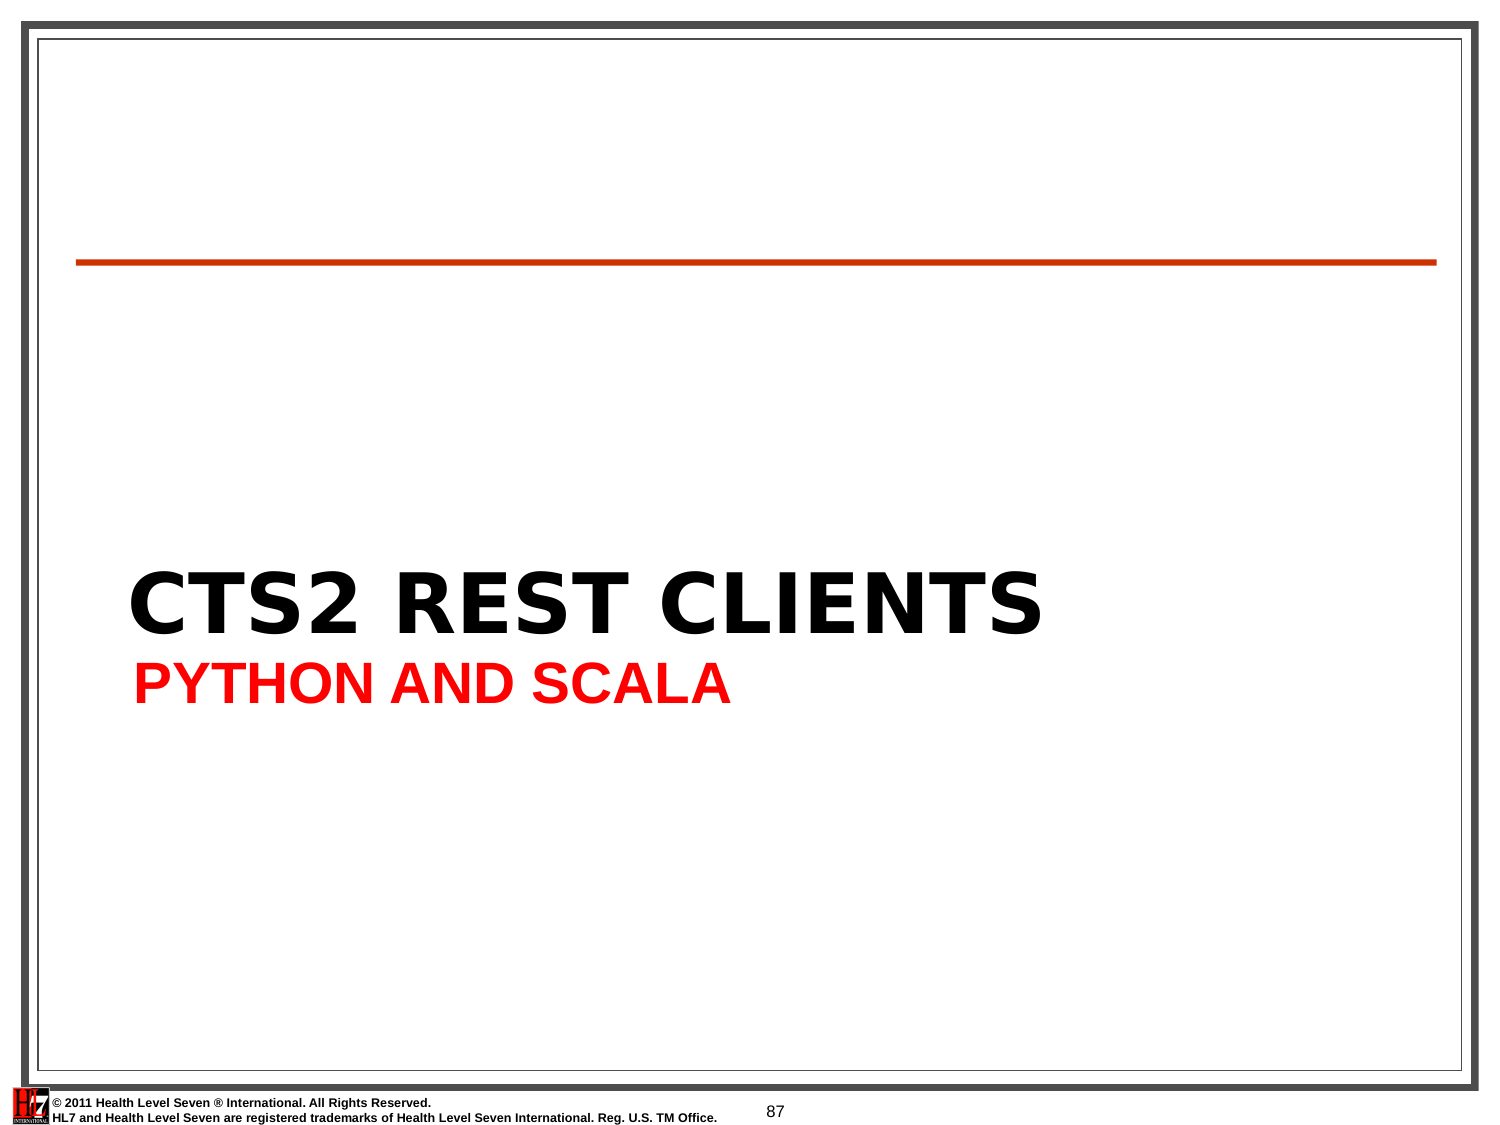

PYTHON AND SCALA
# CTS2 REST Clients
87